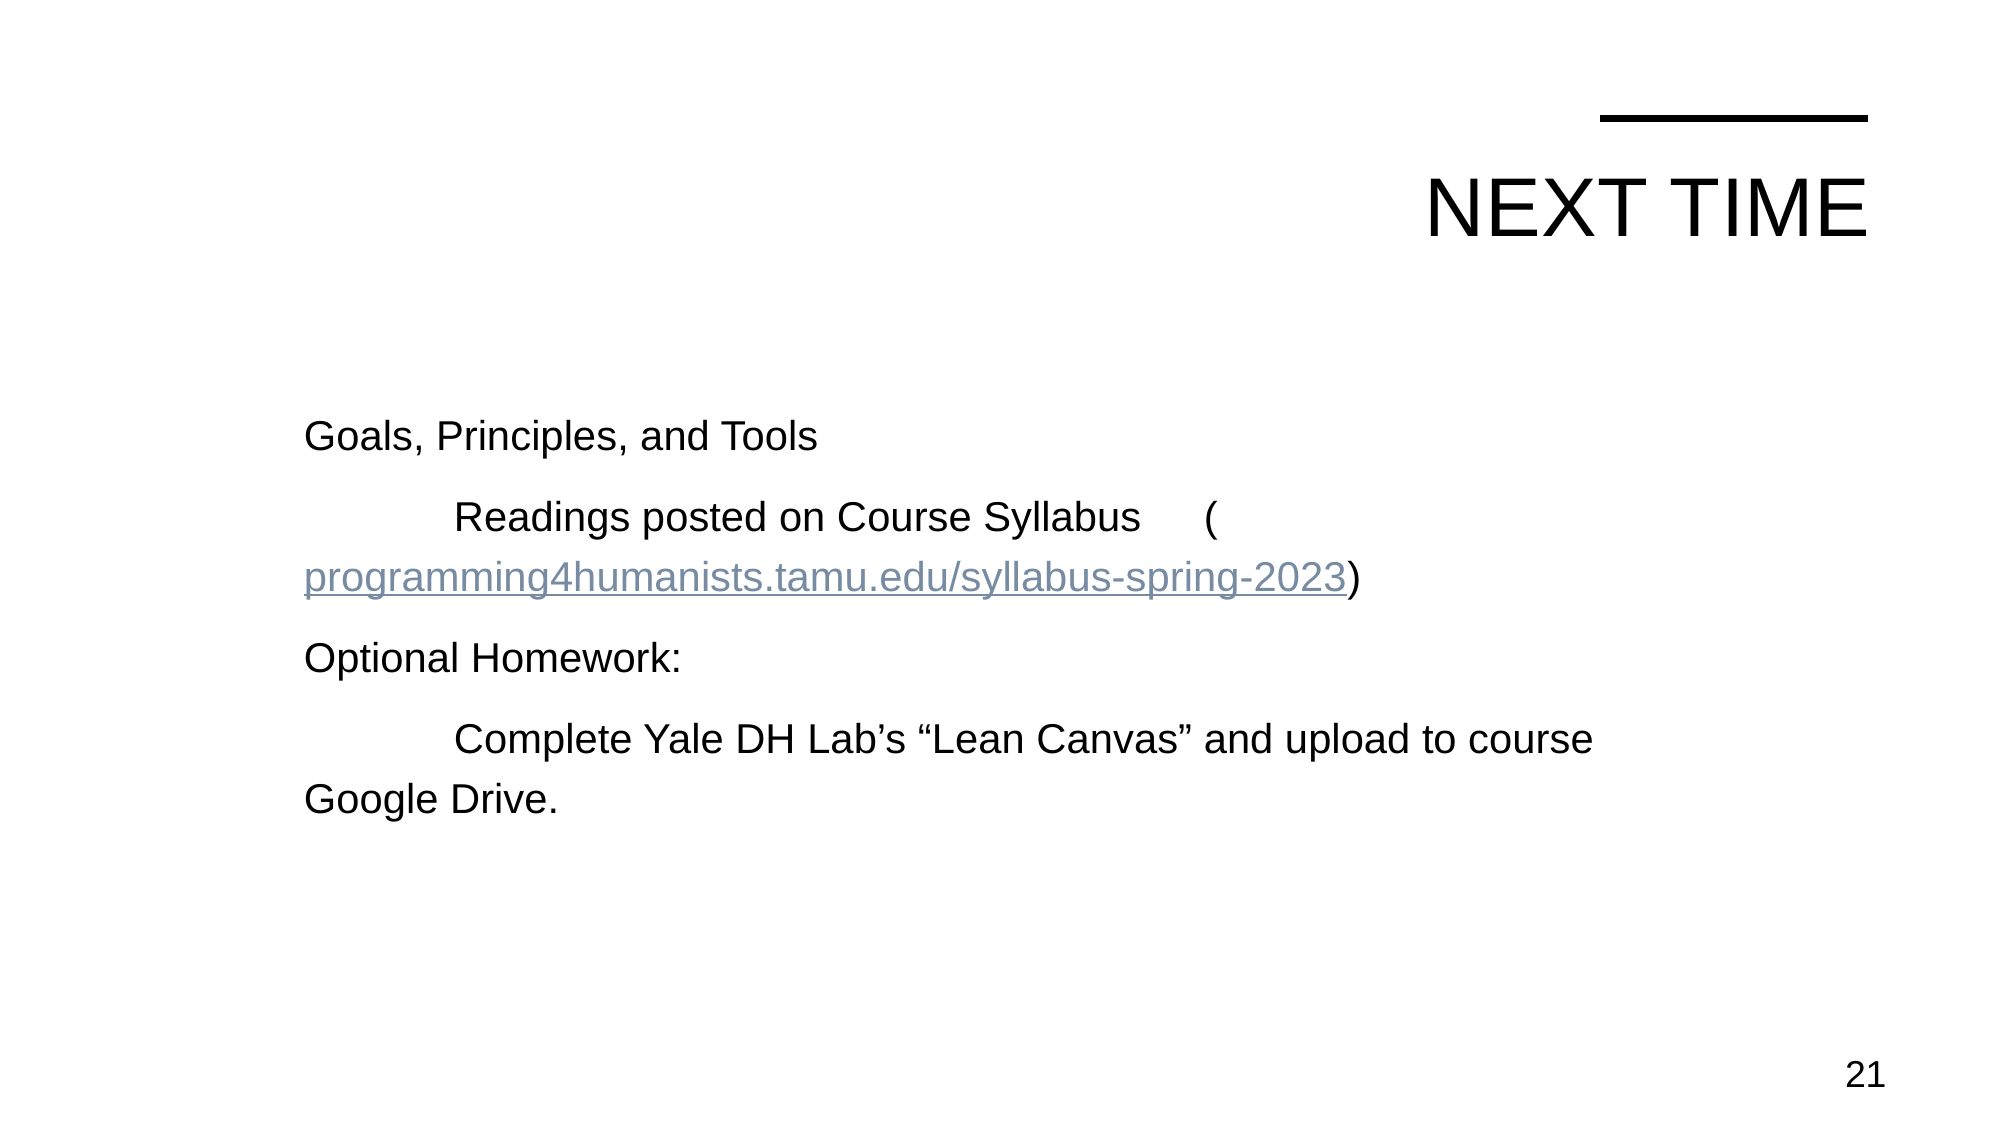

# Next Time
Goals, Principles, and Tools
	Readings posted on Course Syllabus 	(programming4humanists.tamu.edu/syllabus-spring-2023)
Optional Homework:
	Complete Yale DH Lab’s “Lean Canvas” and upload to course 	Google Drive.
21